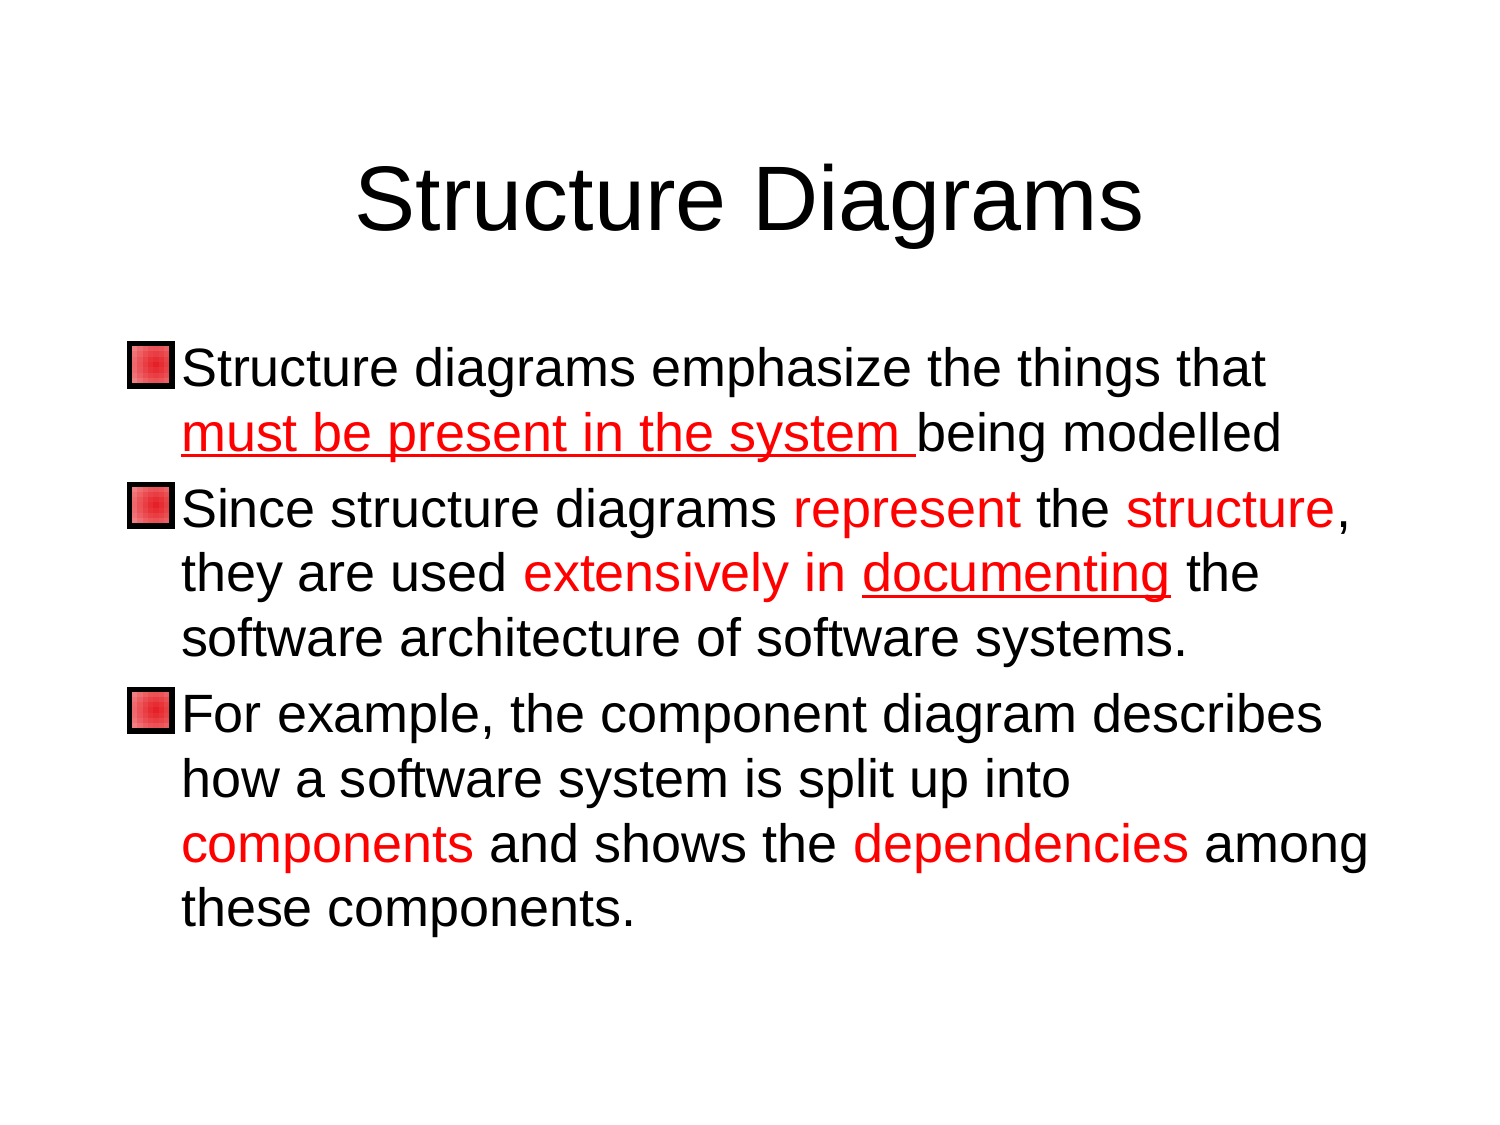

# Structure Diagrams
Structure diagrams emphasize the things that must be present in the system being modelled
Since structure diagrams represent the structure, they are used extensively in documenting the software architecture of software systems.
For example, the component diagram describes how a software system is split up into components and shows the dependencies among these components.